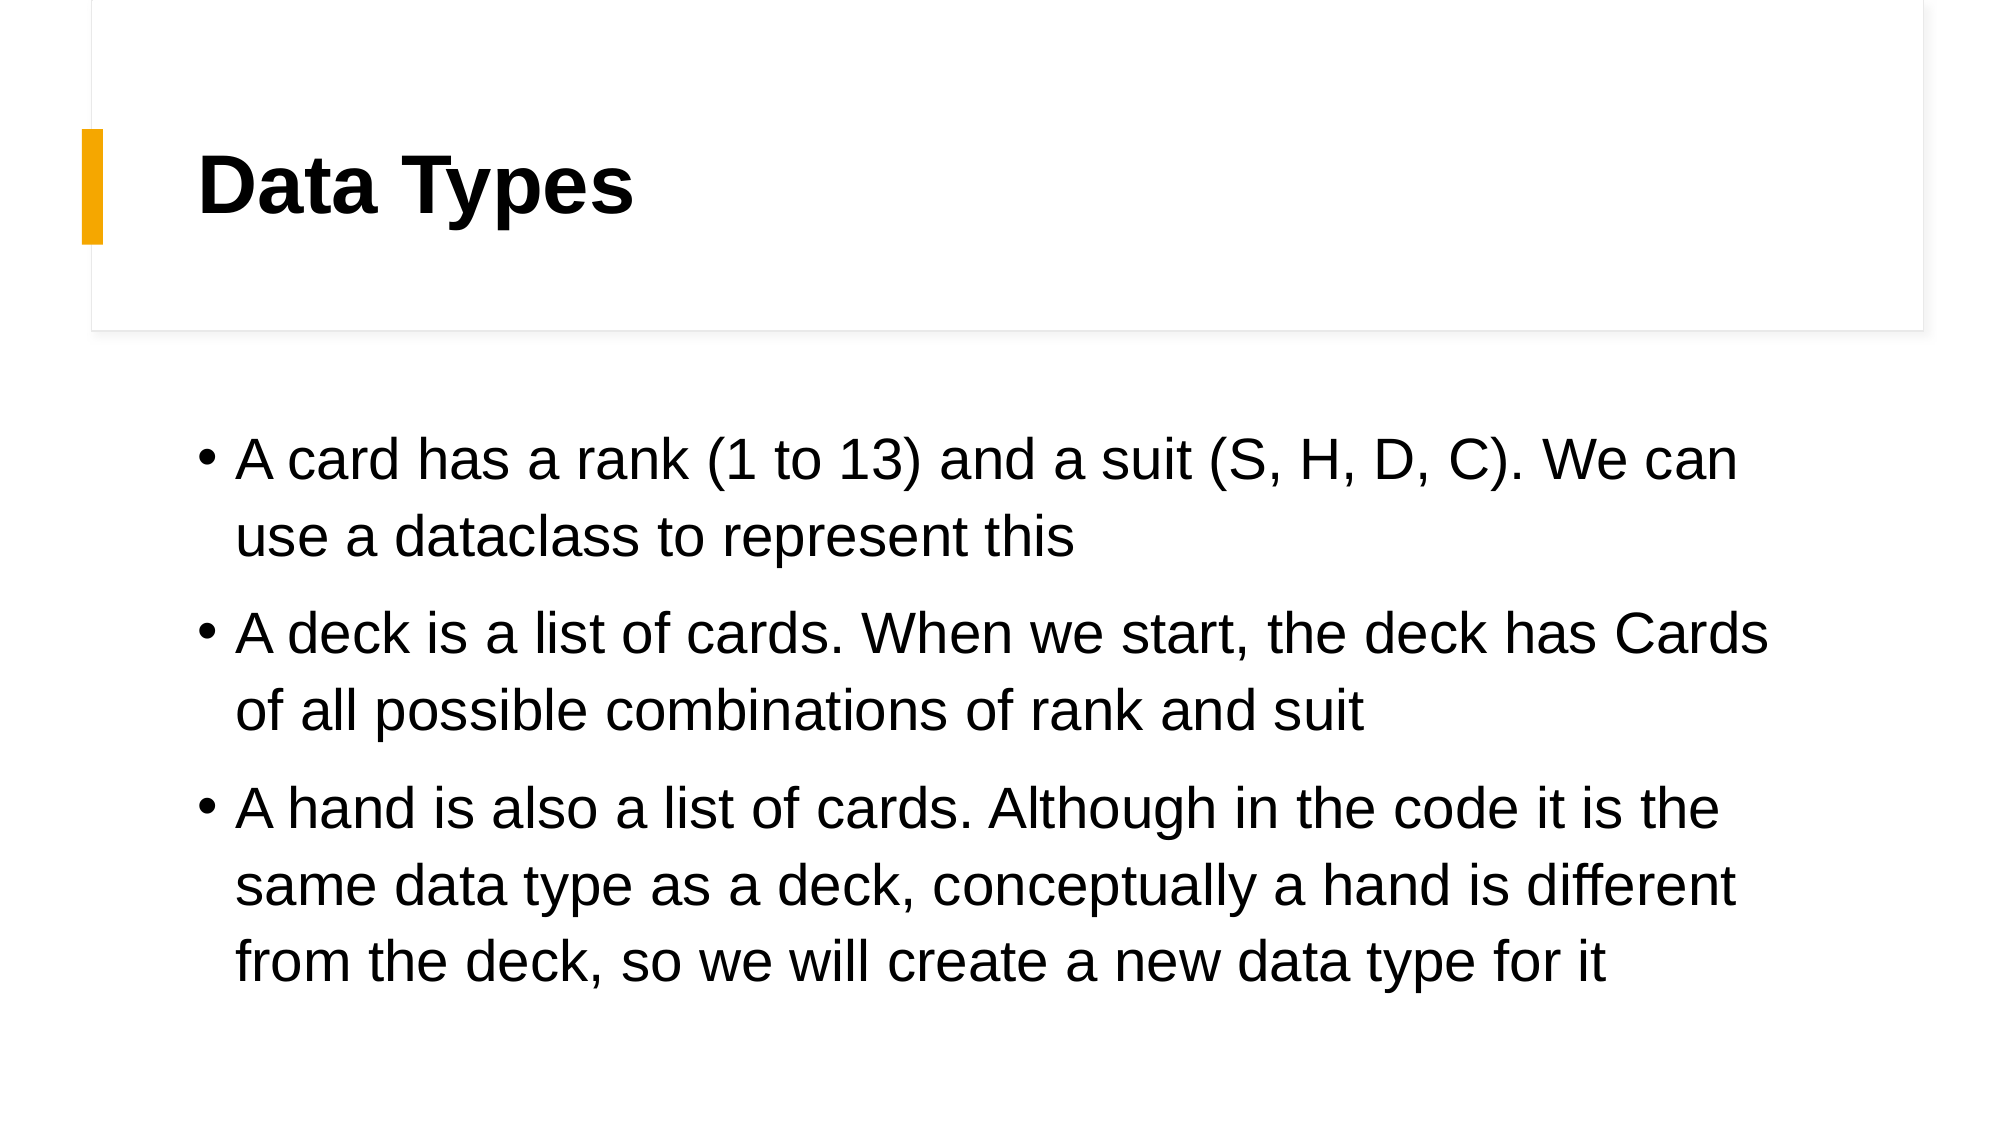

# Data Types
A card has a rank (1 to 13) and a suit (S, H, D, C). We can use a dataclass to represent this
A deck is a list of cards. When we start, the deck has Cards of all possible combinations of rank and suit
A hand is also a list of cards. Although in the code it is the same data type as a deck, conceptually a hand is different from the deck, so we will create a new data type for it